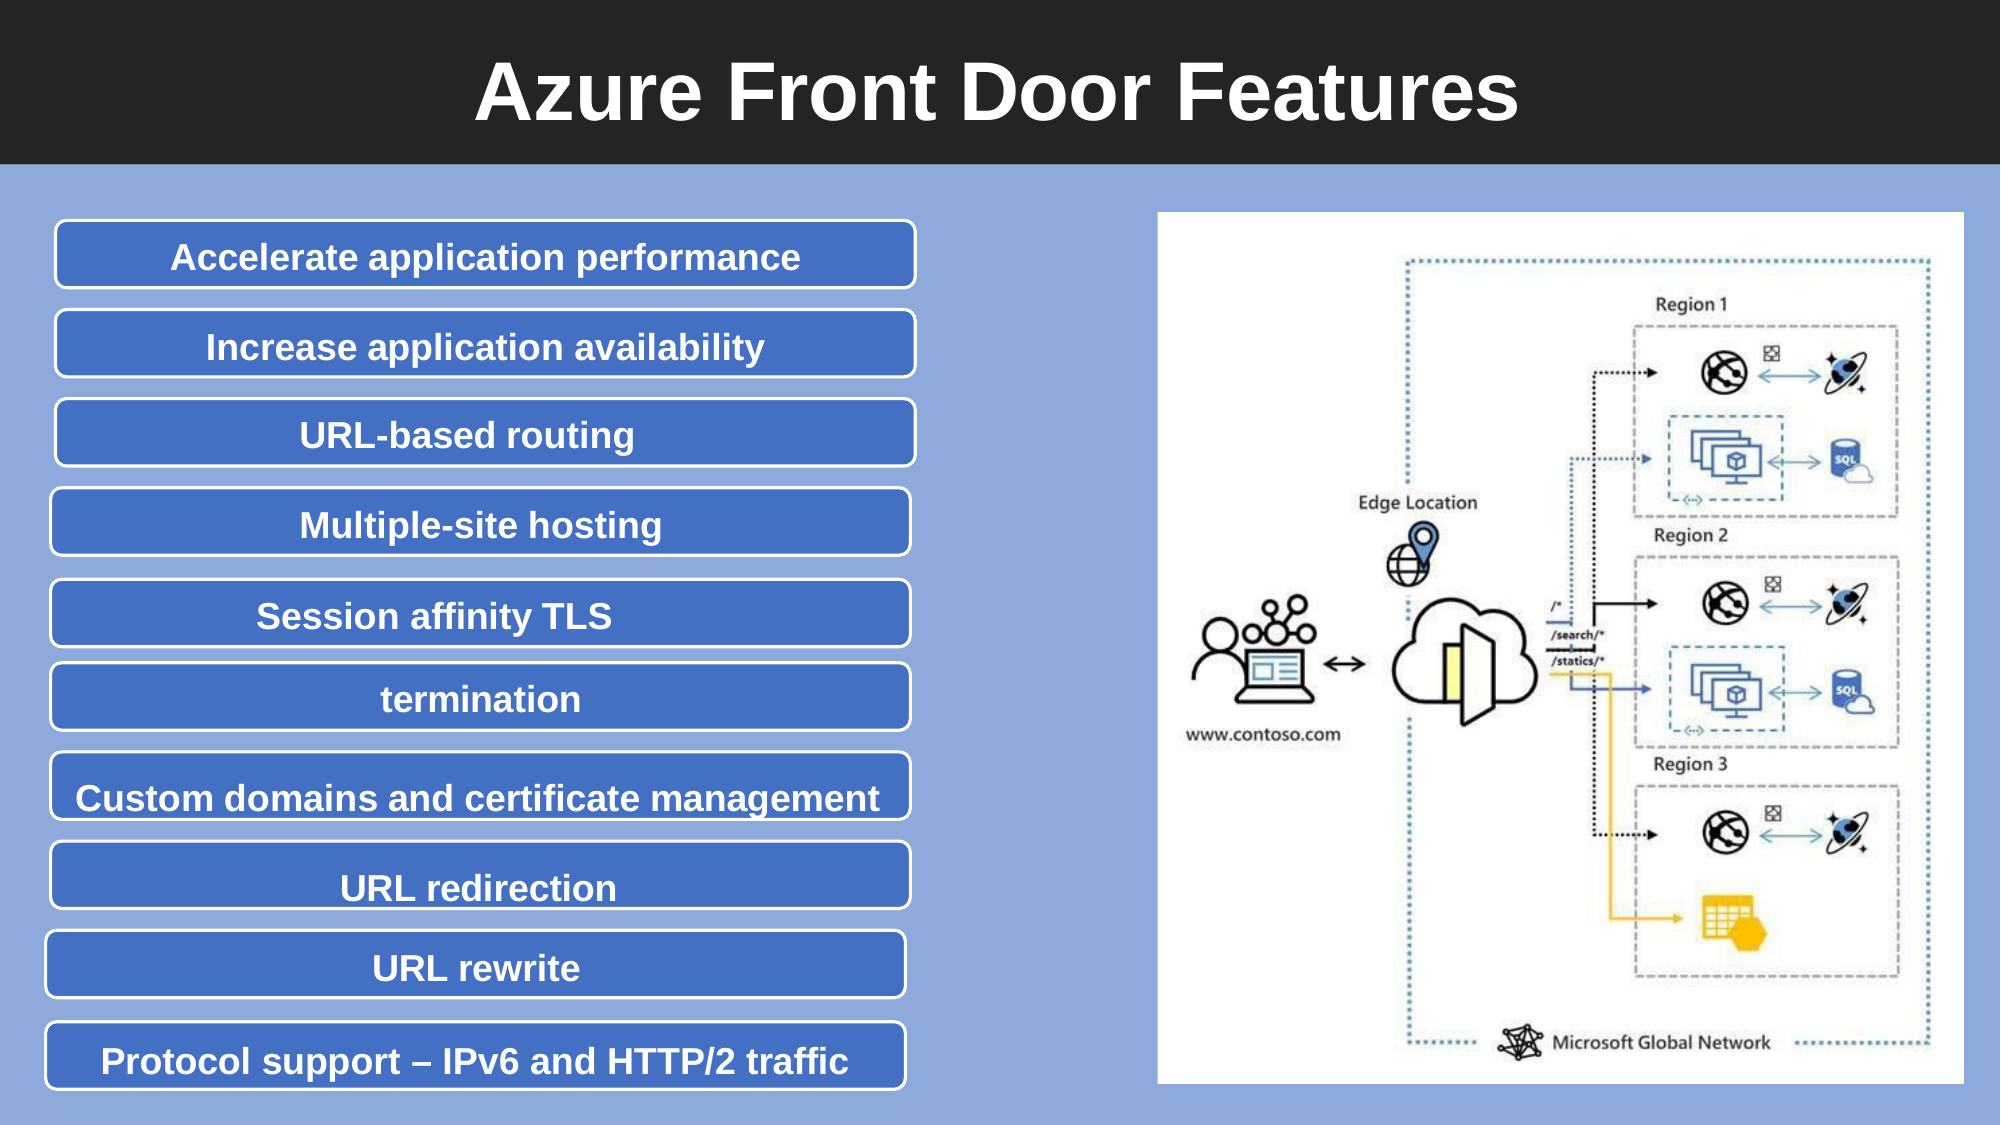

# Azure Front Door Features

Accelerate application performance
Increase application availability URL-based routing Multiple-site hosting
Session affinity TLS termination
Custom domains and certificate management URL redirection

URL rewrite

Protocol support – IPv6 and HTTP/2 traffic